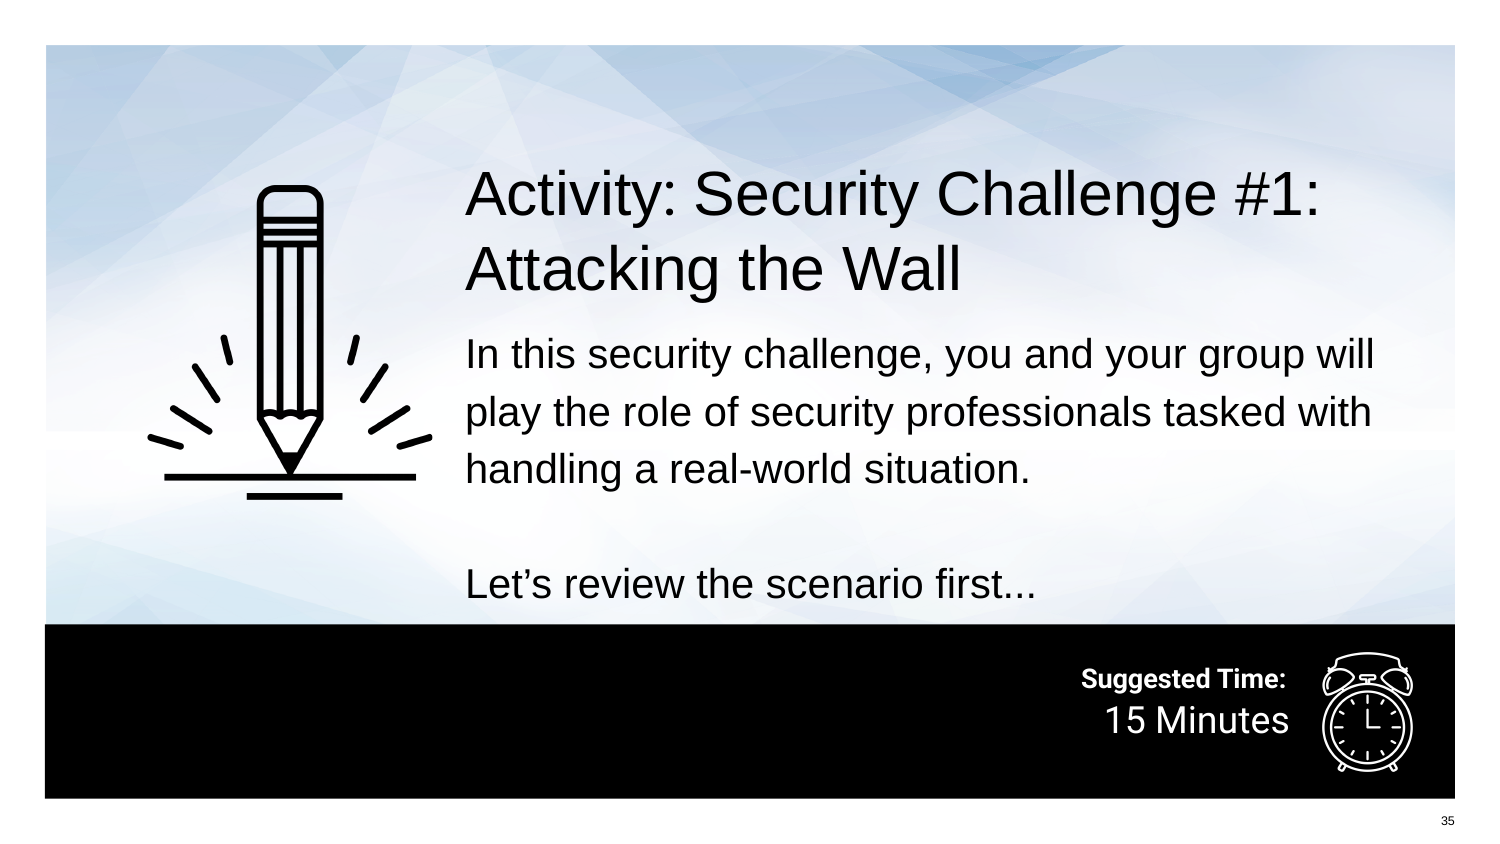

Activity: Security Challenge #1:
Attacking the Wall
In this security challenge, you and your group will play the role of security professionals tasked with handling a real-world situation.

Let’s review the scenario first...
# 15 Minutes
35